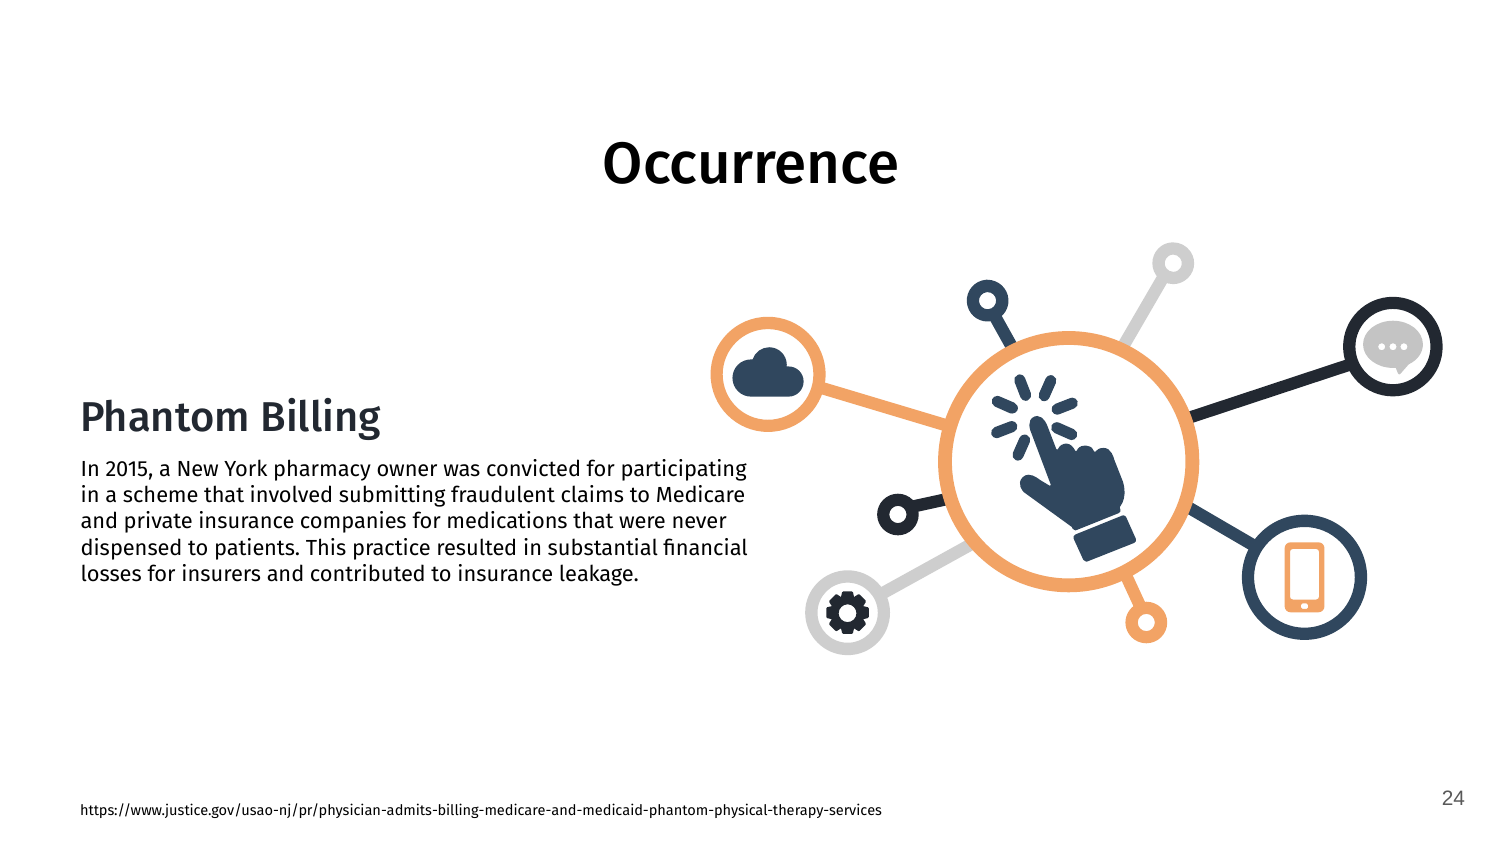

Occurrence

Phantom Billing
In 2015, a New York pharmacy owner was convicted for participating in a scheme that involved submitting fraudulent claims to Medicare and private insurance companies for medications that were never dispensed to patients. This practice resulted in substantial financial losses for insurers and contributed to insurance leakage.
24
https://www.justice.gov/usao-nj/pr/physician-admits-billing-medicare-and-medicaid-phantom-physical-therapy-services